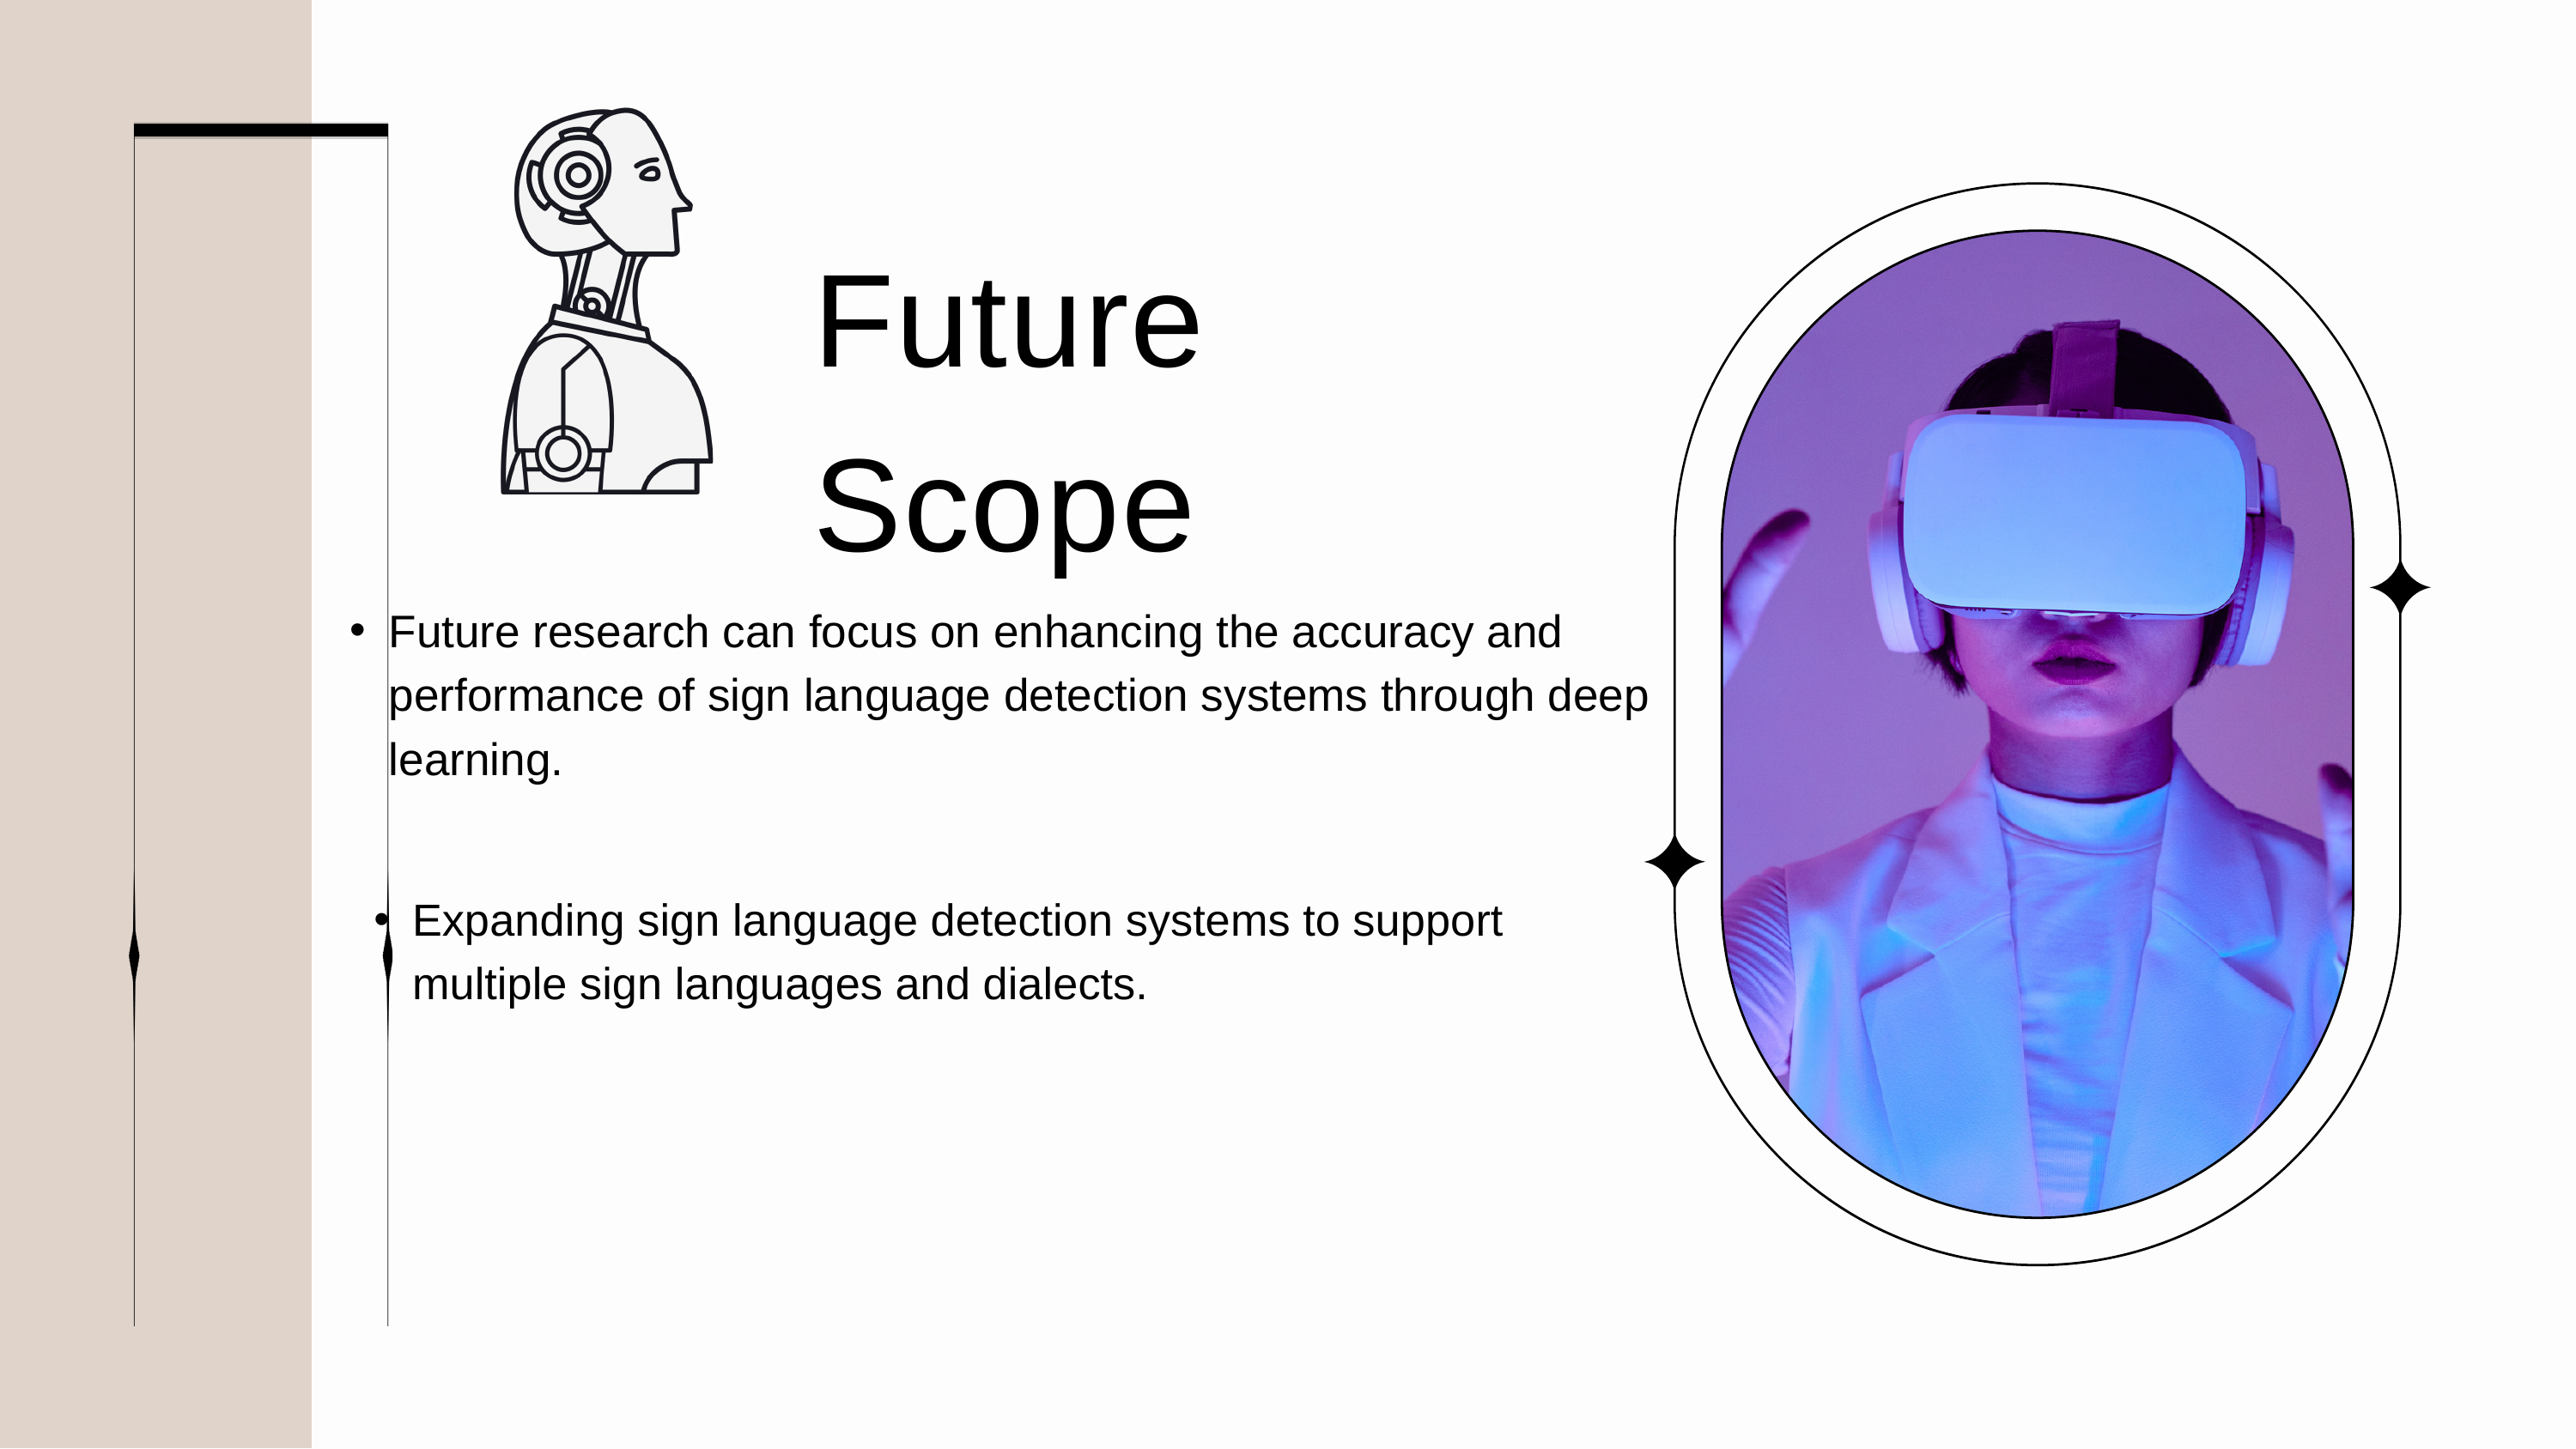

Future Scope

Future research can focus on enhancing the accuracy and performance of sign language detection systems through deep learning.
Expanding sign language detection systems to support multiple sign languages and dialects.